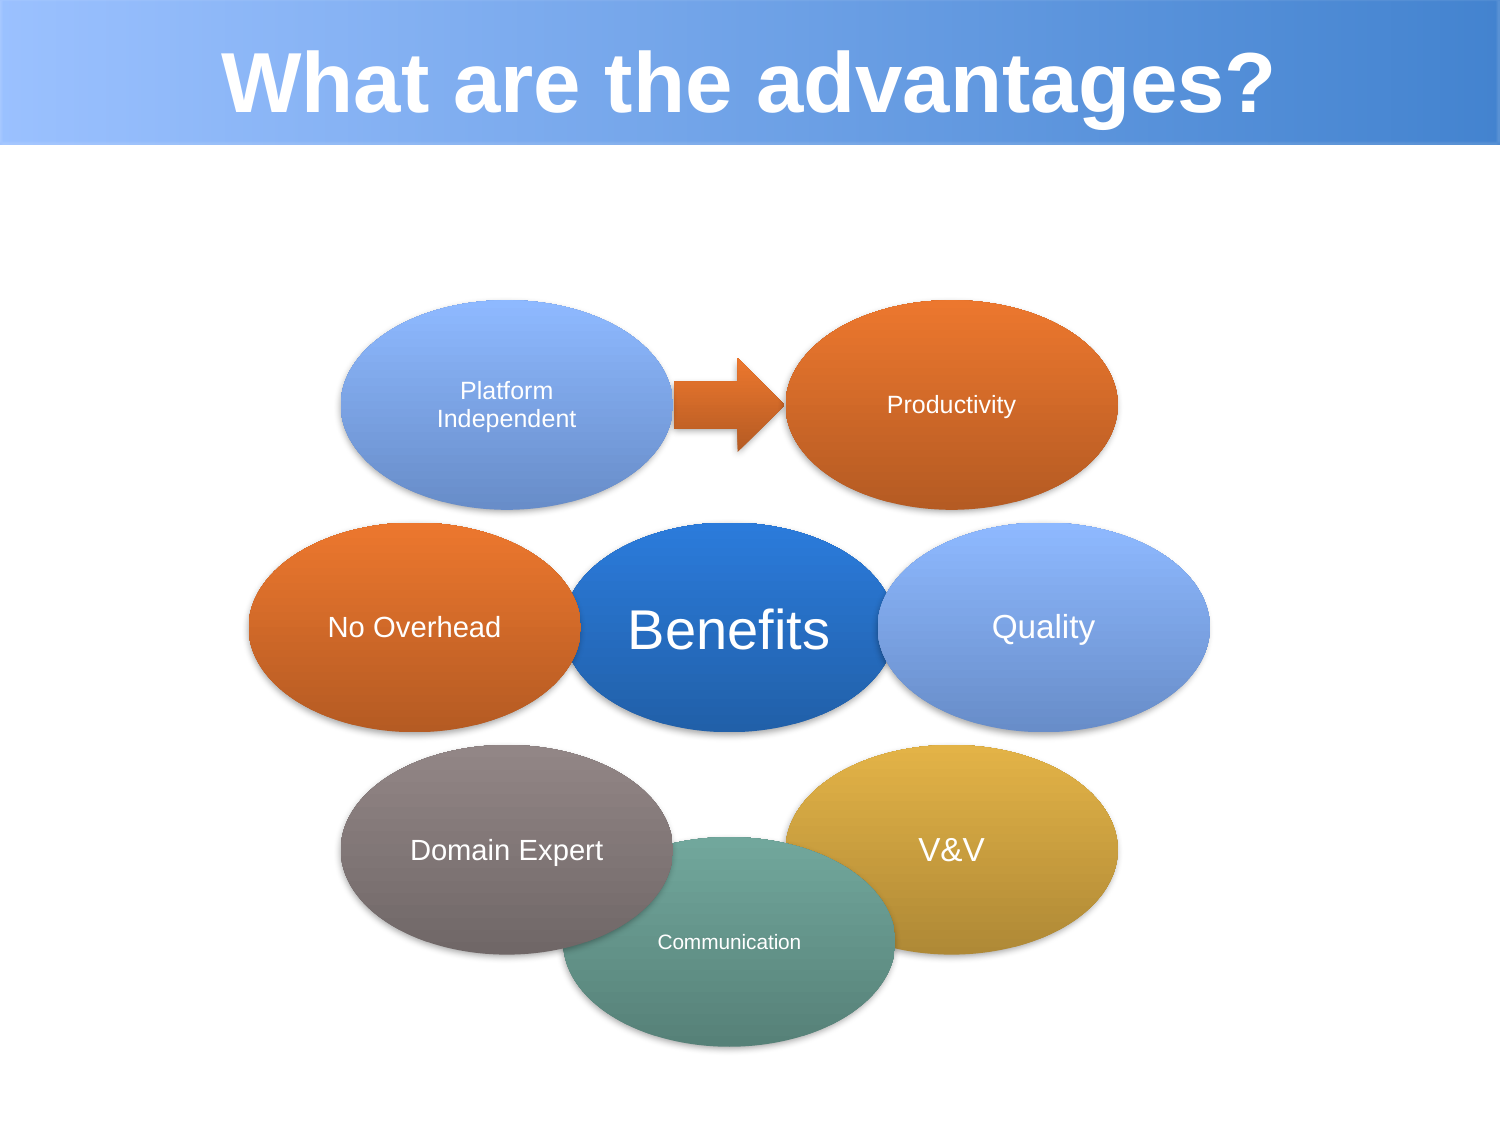

# What are the advantages?
Benefits
Quality
V&V
Communication
Domain Expert
No Overhead
Platform Independent
Productivity